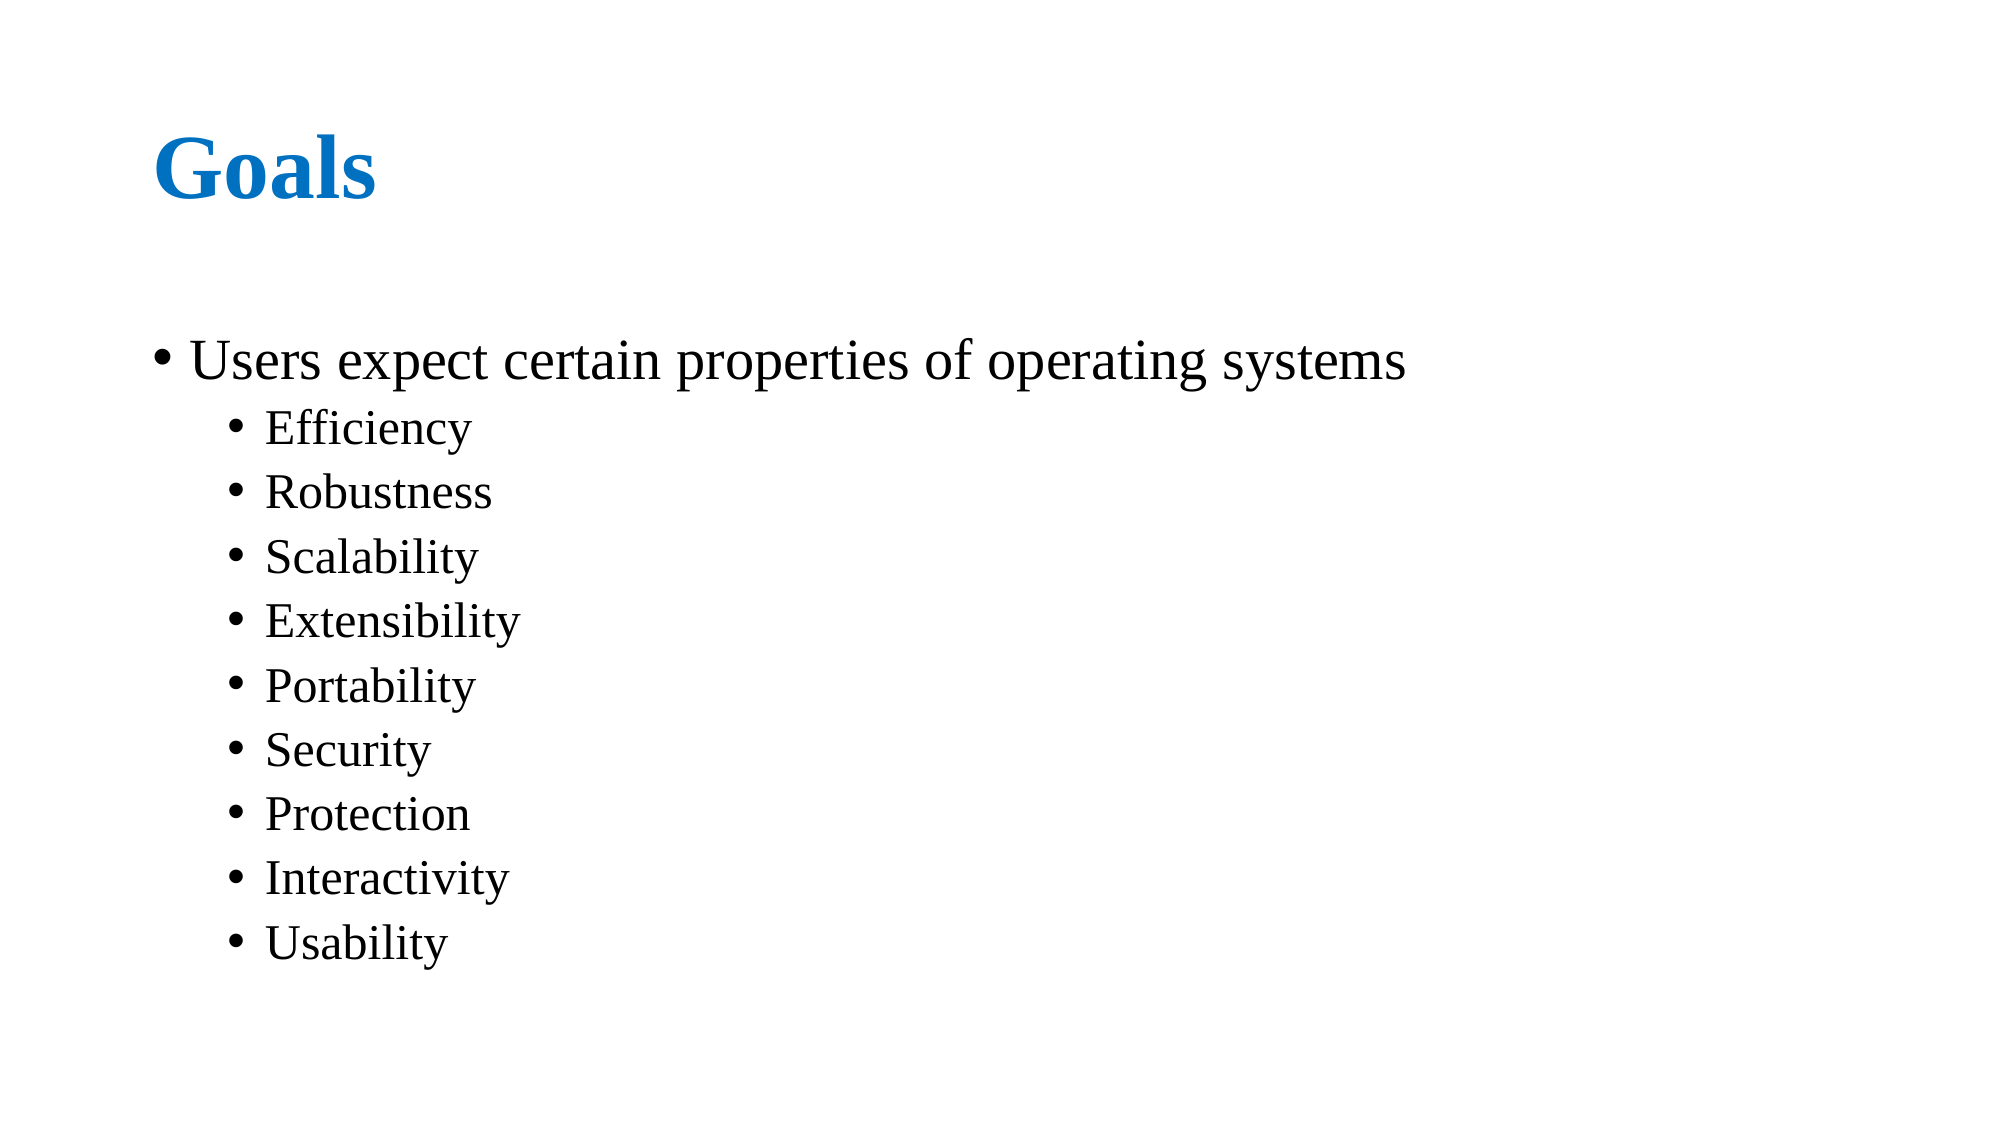

# Goals
Users expect certain properties of operating systems
Efficiency
Robustness
Scalability
Extensibility
Portability
Security
Protection
Interactivity
Usability